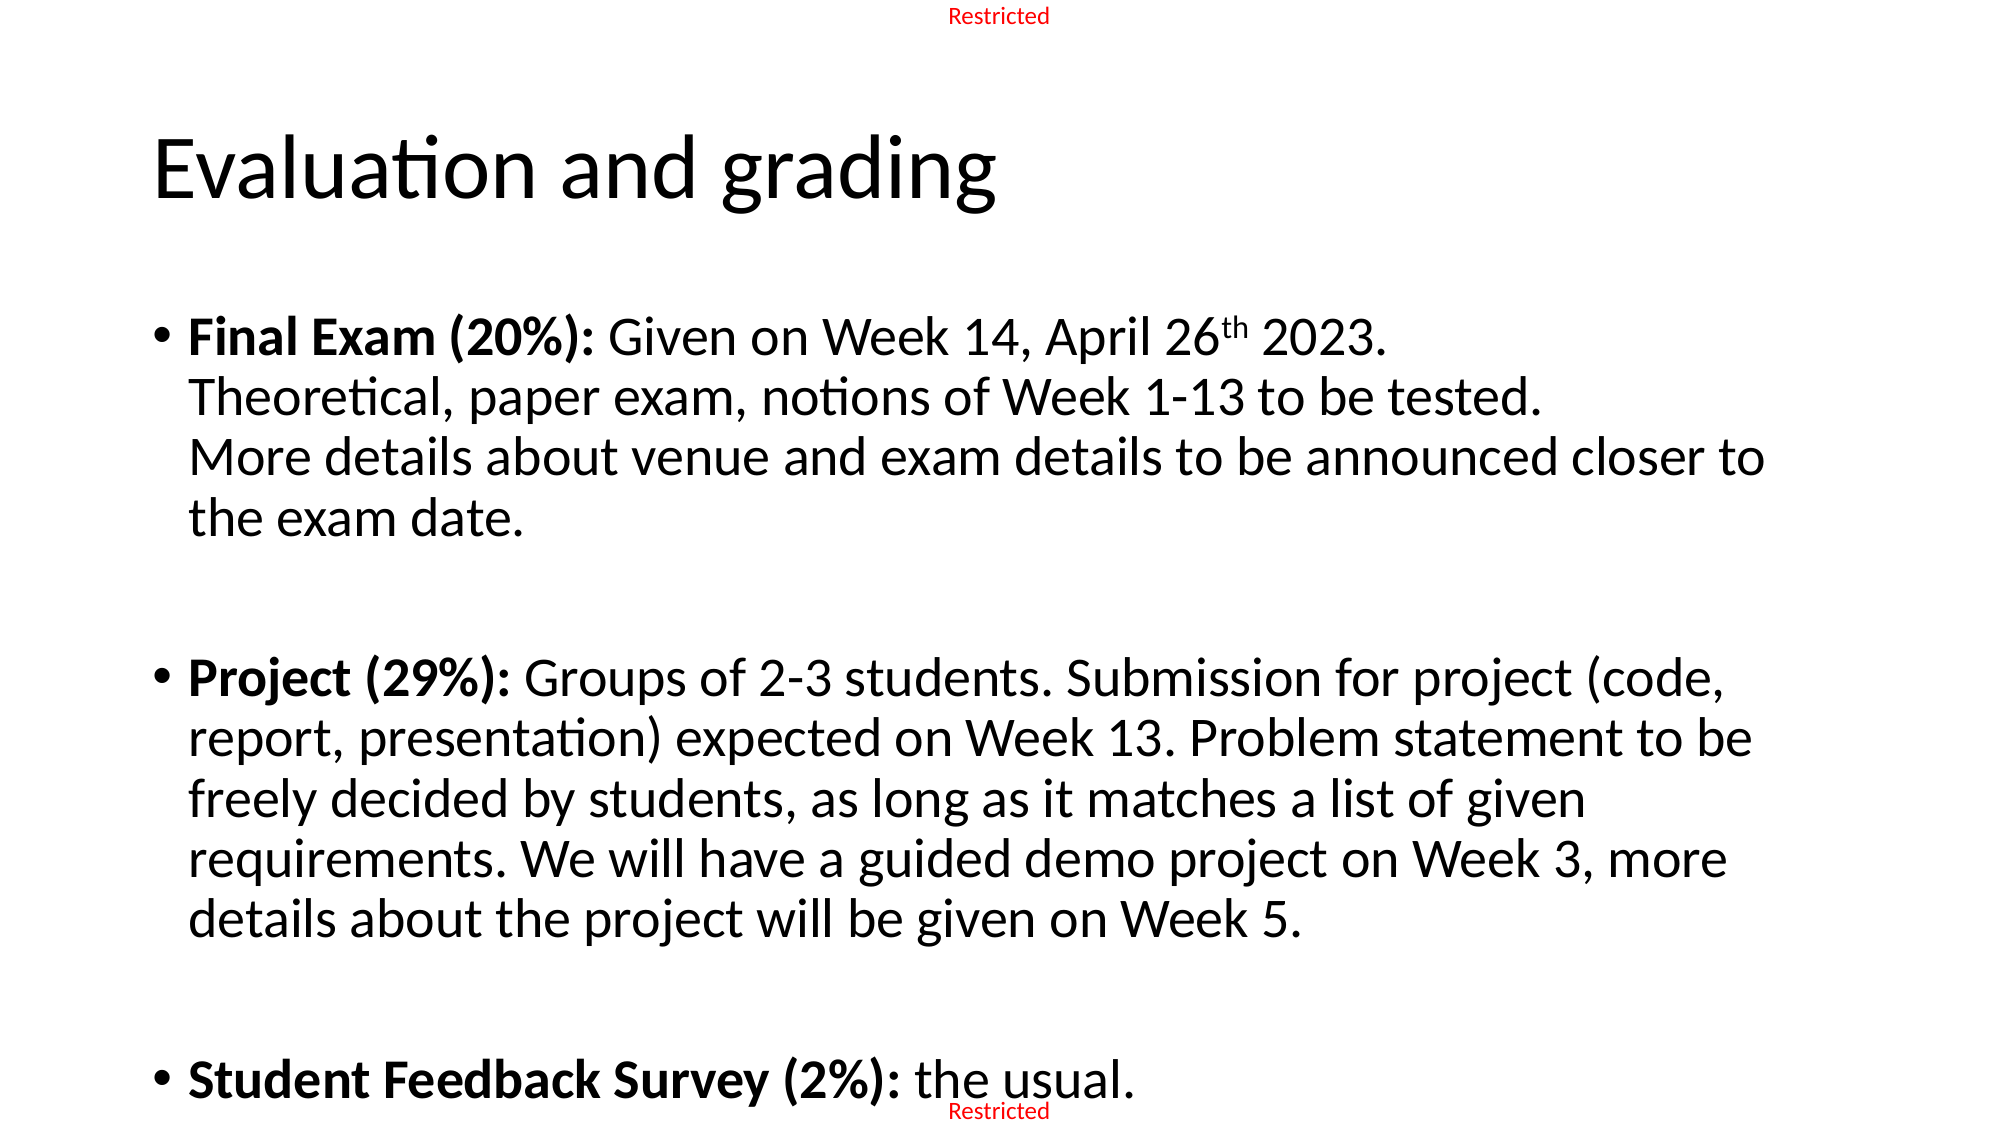

# Evaluation and grading
Final Exam (20%): Given on Week 14, April 26th 2023.
Theoretical, paper exam, notions of Week 1-13 to be tested.
More details about venue and exam details to be announced closer to the exam date.

Project (29%): Groups of 2-3 students. Submission for project (code, report, presentation) expected on Week 13. Problem statement to be freely decided by students, as long as it matches a list of given requirements. We will have a guided demo project on Week 3, more details about the project will be given on Week 5.

Student Feedback Survey (2%): the usual.